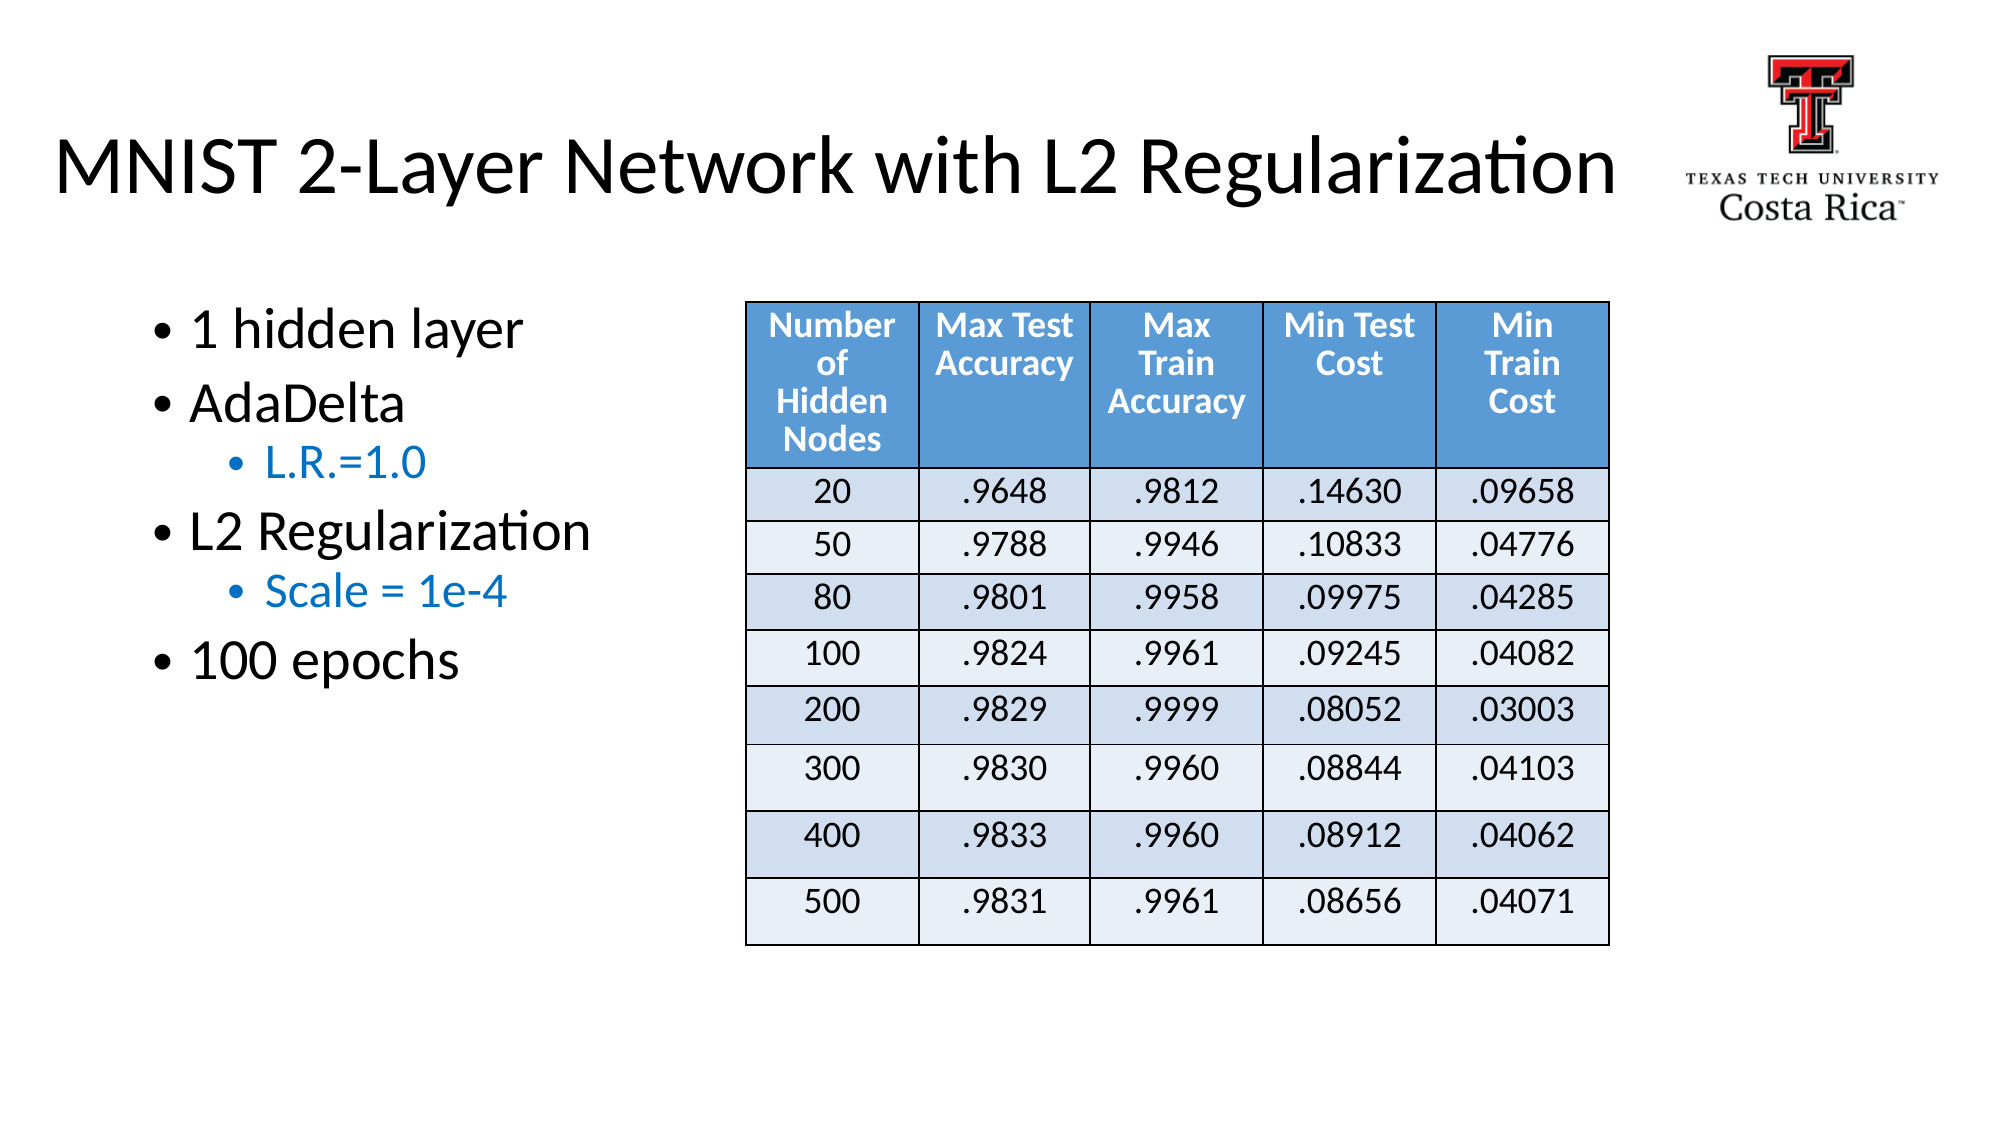

# MNIST 2-Layer Network with L2 Regularization
1 hidden layer
AdaDelta
L.R.=1.0
L2 Regularization
Scale = 1e-4
100 epochs

| Number of Hidden Nodes | Max Test Accuracy | Max Train Accuracy | Min Test Cost | Min Train Cost |
| --- | --- | --- | --- | --- |
| 20 | .9648 | .9812 | .14630 | .09658 |
| 50 | .9788 | .9946 | .10833 | .04776 |
| 80 | .9801 | .9958 | .09975 | .04285 |
| 100 | .9824 | .9961 | .09245 | .04082 |
| 200 | .9829 | .9999 | .08052 | .03003 |
| 300 | .9830 | .9960 | .08844 | .04103 |
| 400 | .9833 | .9960 | .08912 | .04062 |
| 500 | .9831 | .9961 | .08656 | .04071 |